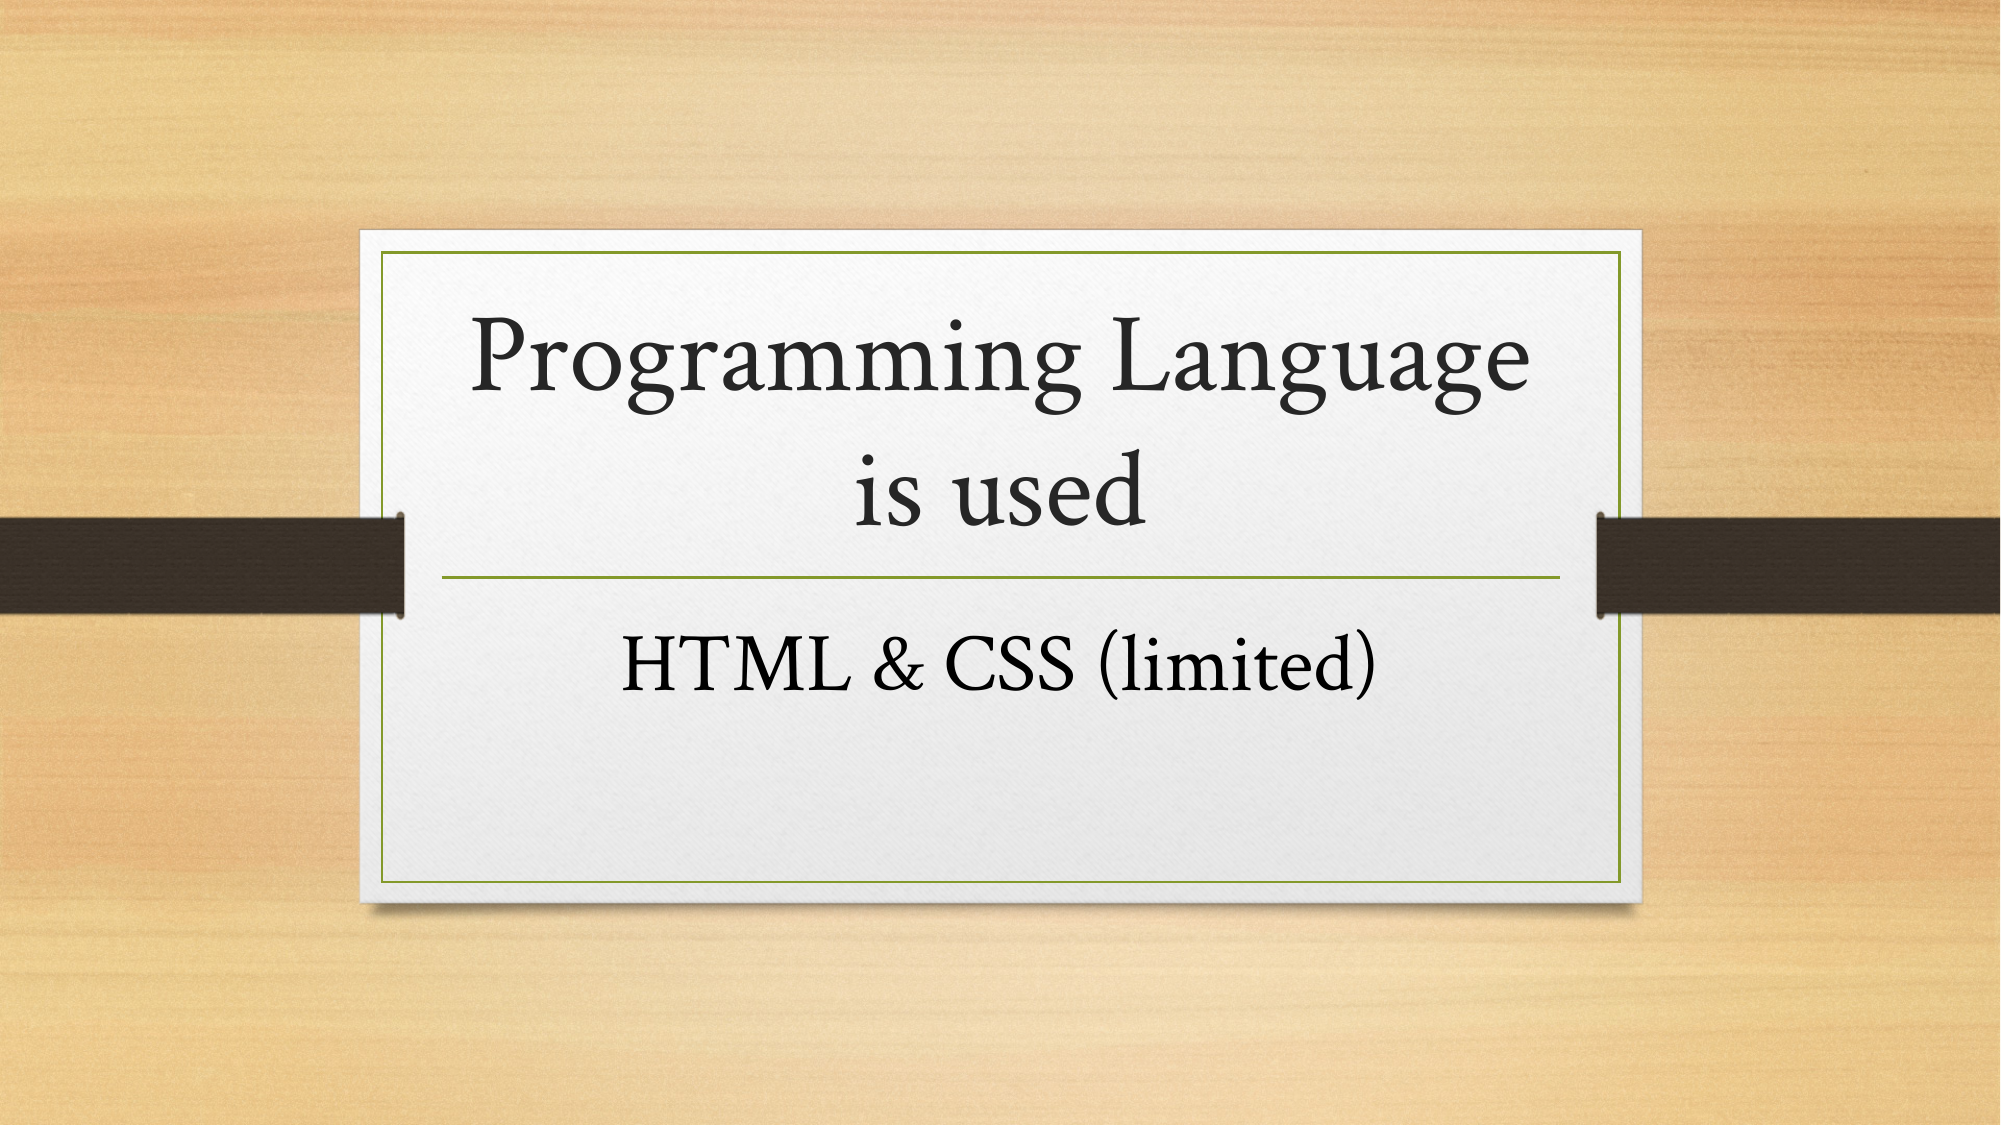

# Programming Language is used
HTML & CSS (limited)